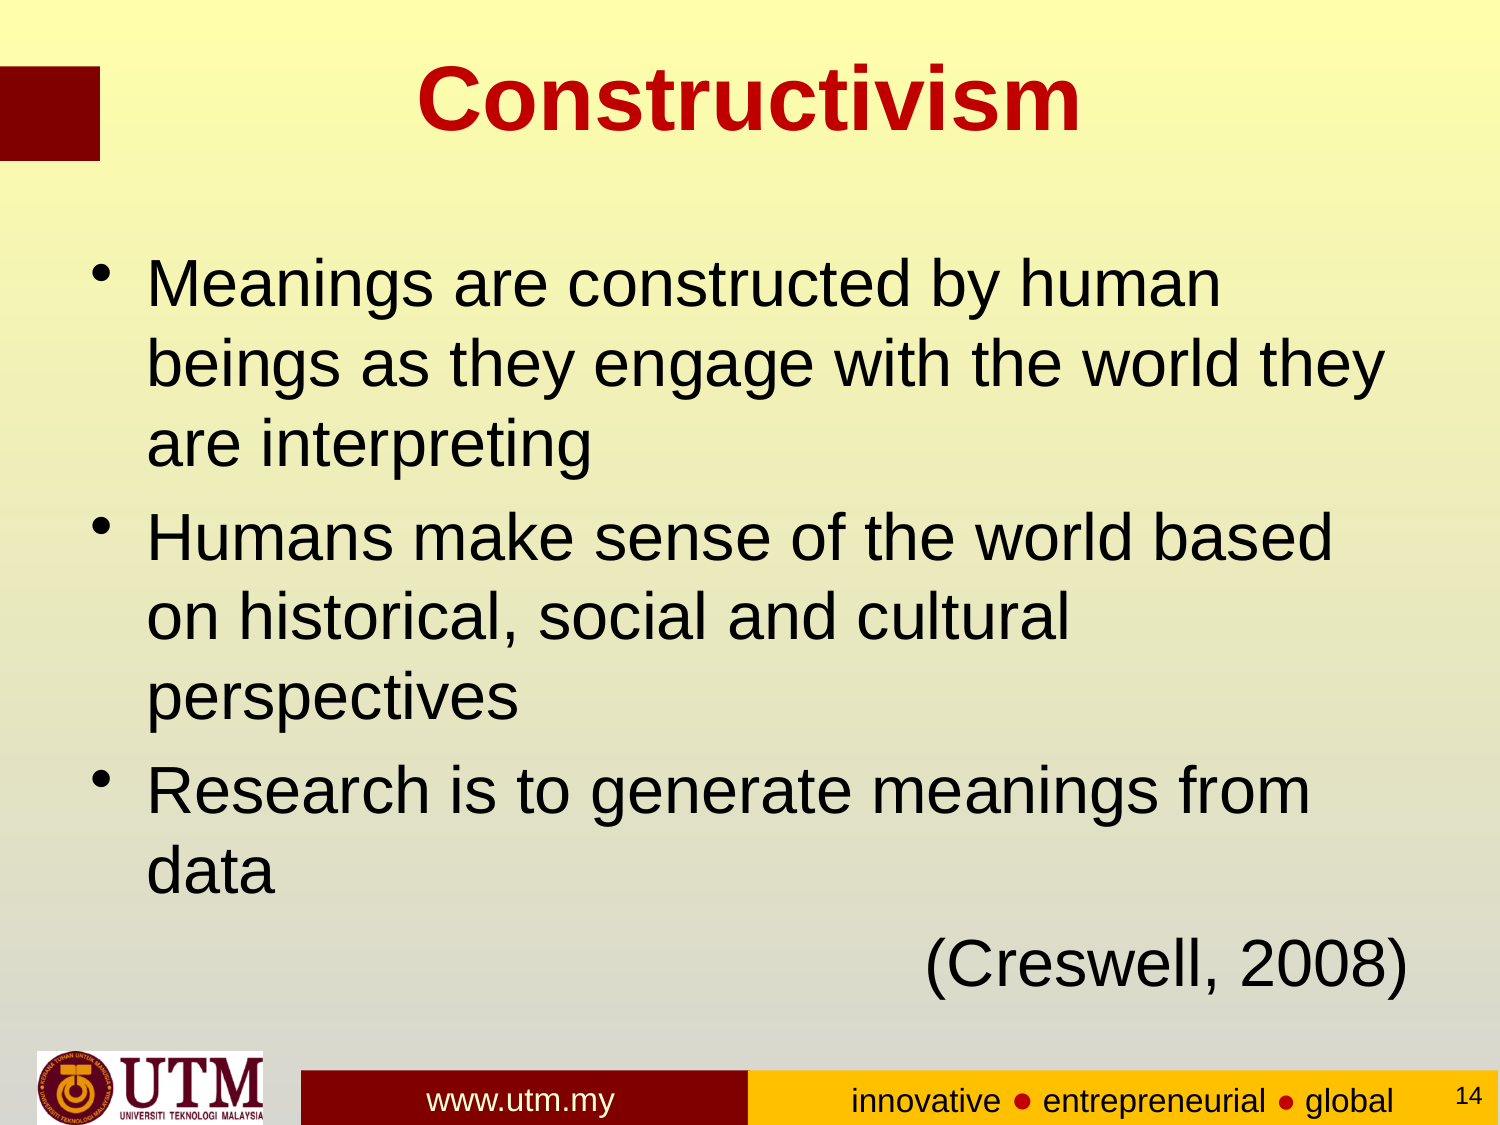

# Constructivism
Meanings are constructed by human beings as they engage with the world they are interpreting
Humans make sense of the world based on historical, social and cultural perspectives
Research is to generate meanings from data
(Creswell, 2008)